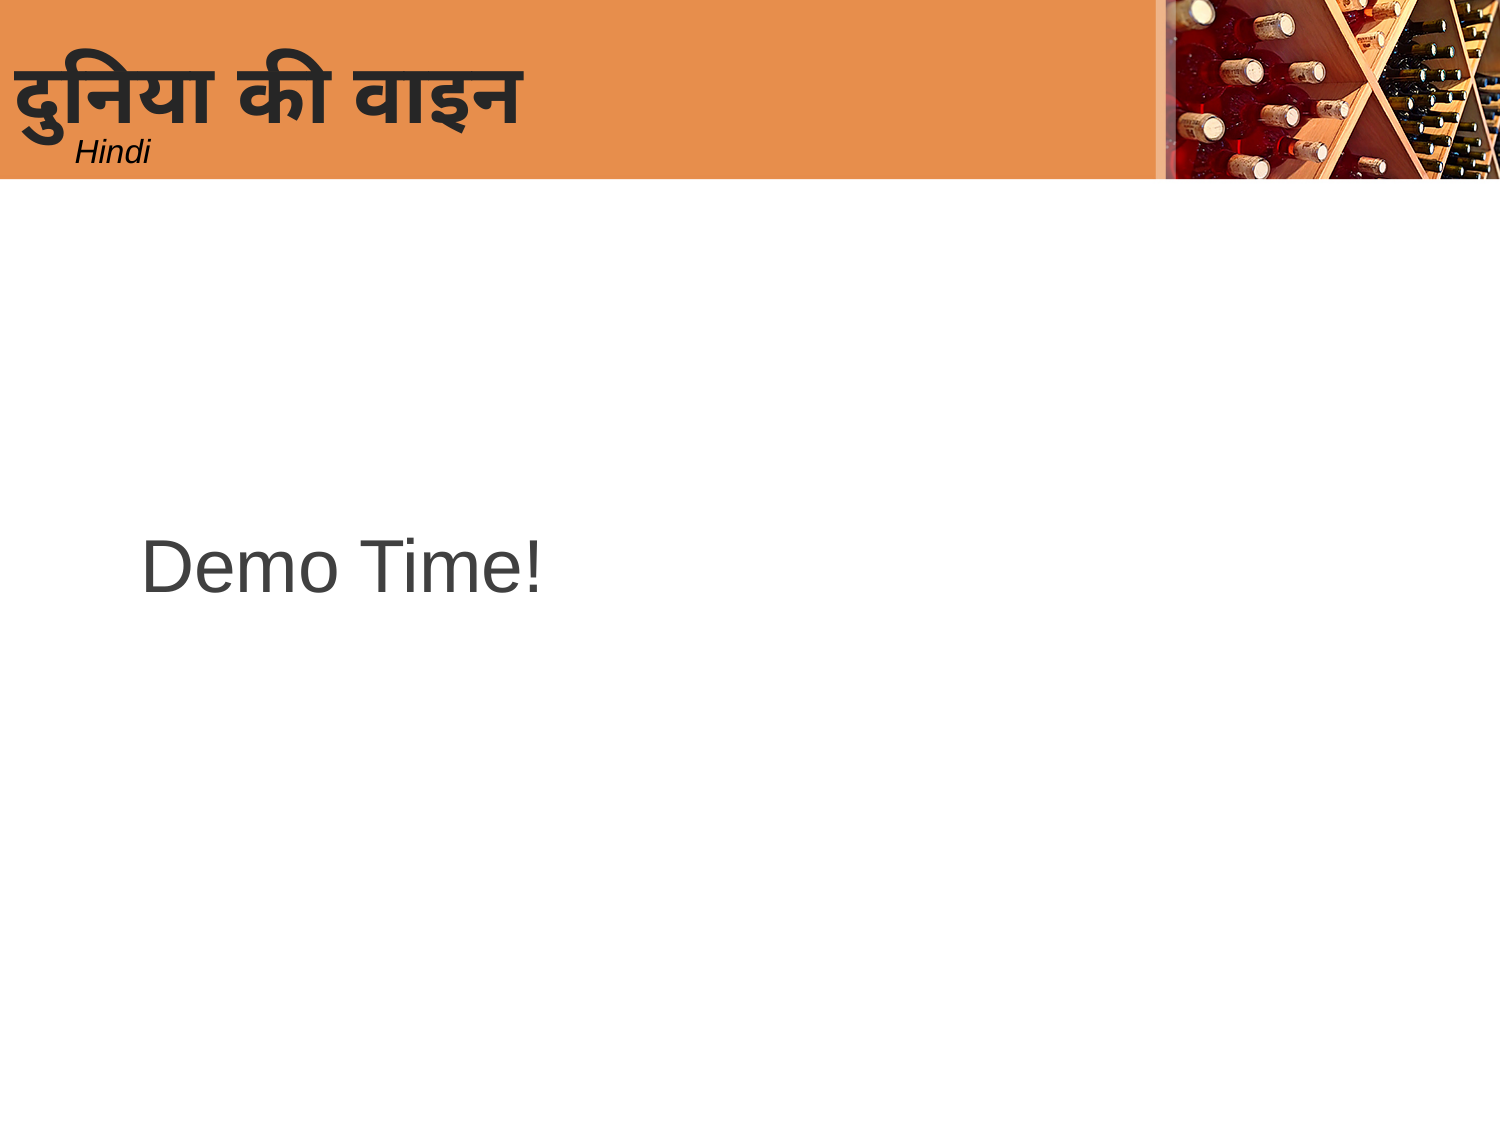

# दुनिया की वाइन
Hindi
Demo Time!